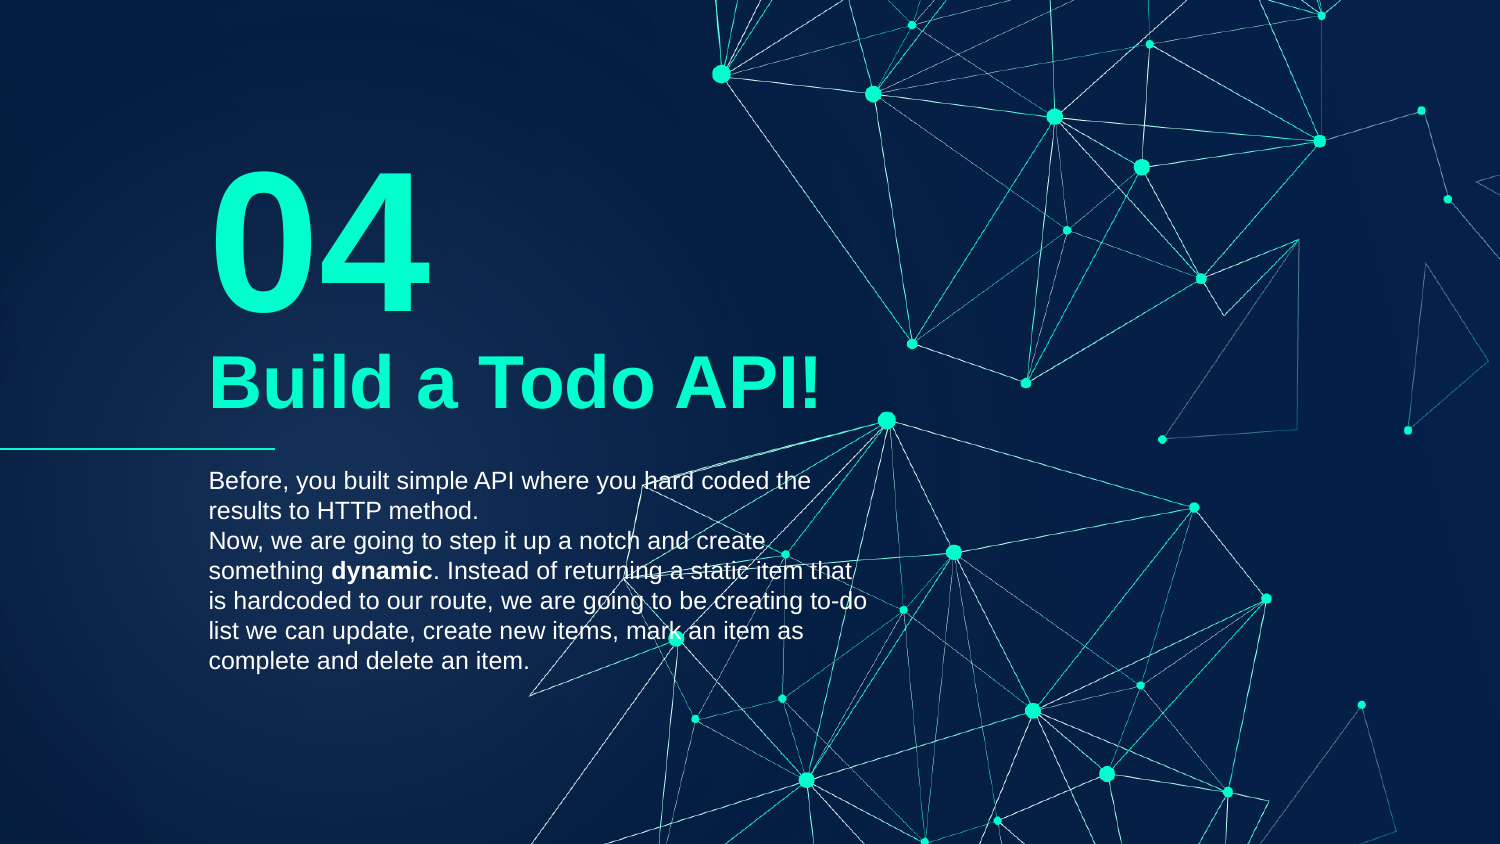

04
# Build a Todo API!
Before, you built simple API where you hard coded the results to HTTP method.
Now, we are going to step it up a notch and create something dynamic. Instead of returning a static item that is hardcoded to our route, we are going to be creating to-do list we can update, create new items, mark an item as complete and delete an item.